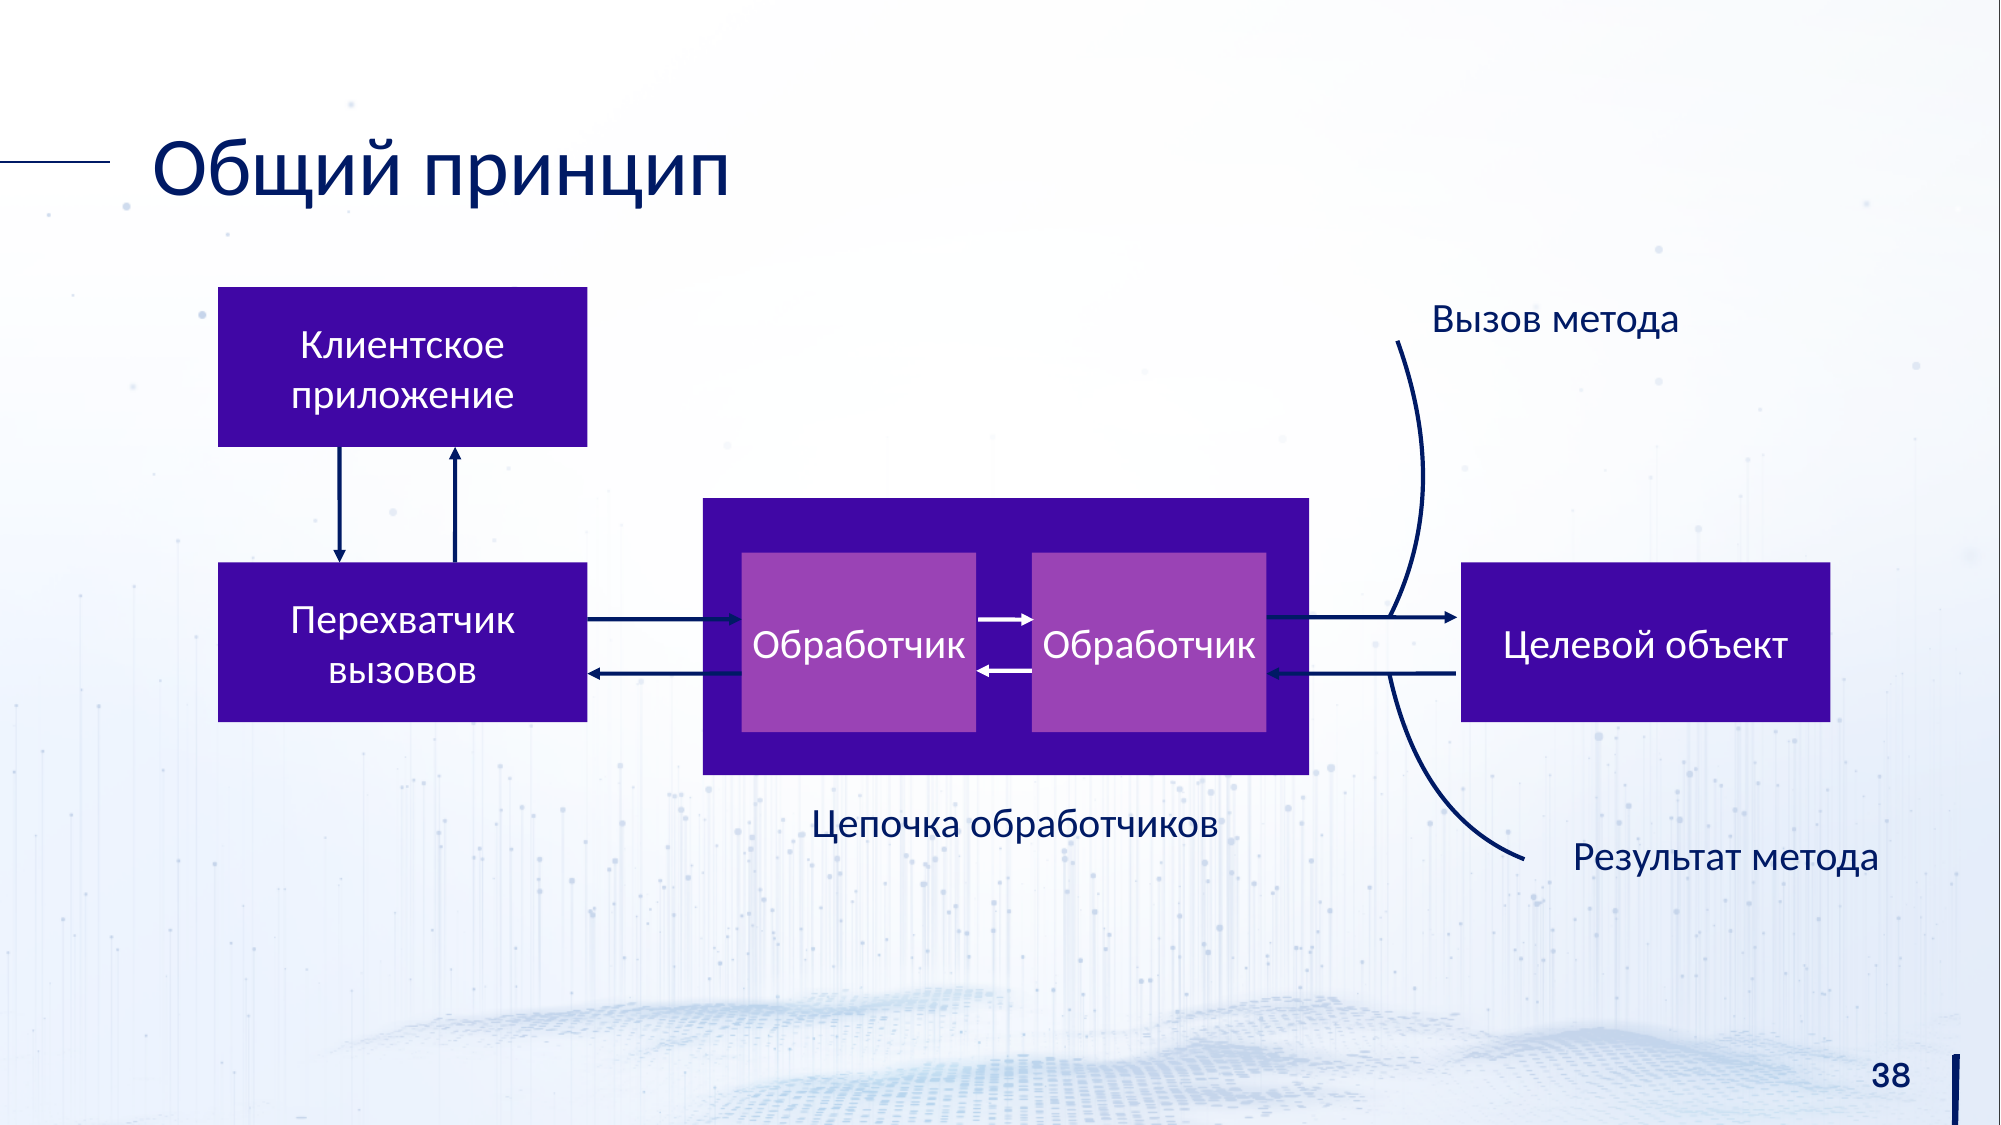

# Общий принцип
Вызов метода
Клиентское приложение

Обработчик
Обработчик
Перехватчик вызовов
Целевой объект

Цепочка обработчиков
Результат метода
38